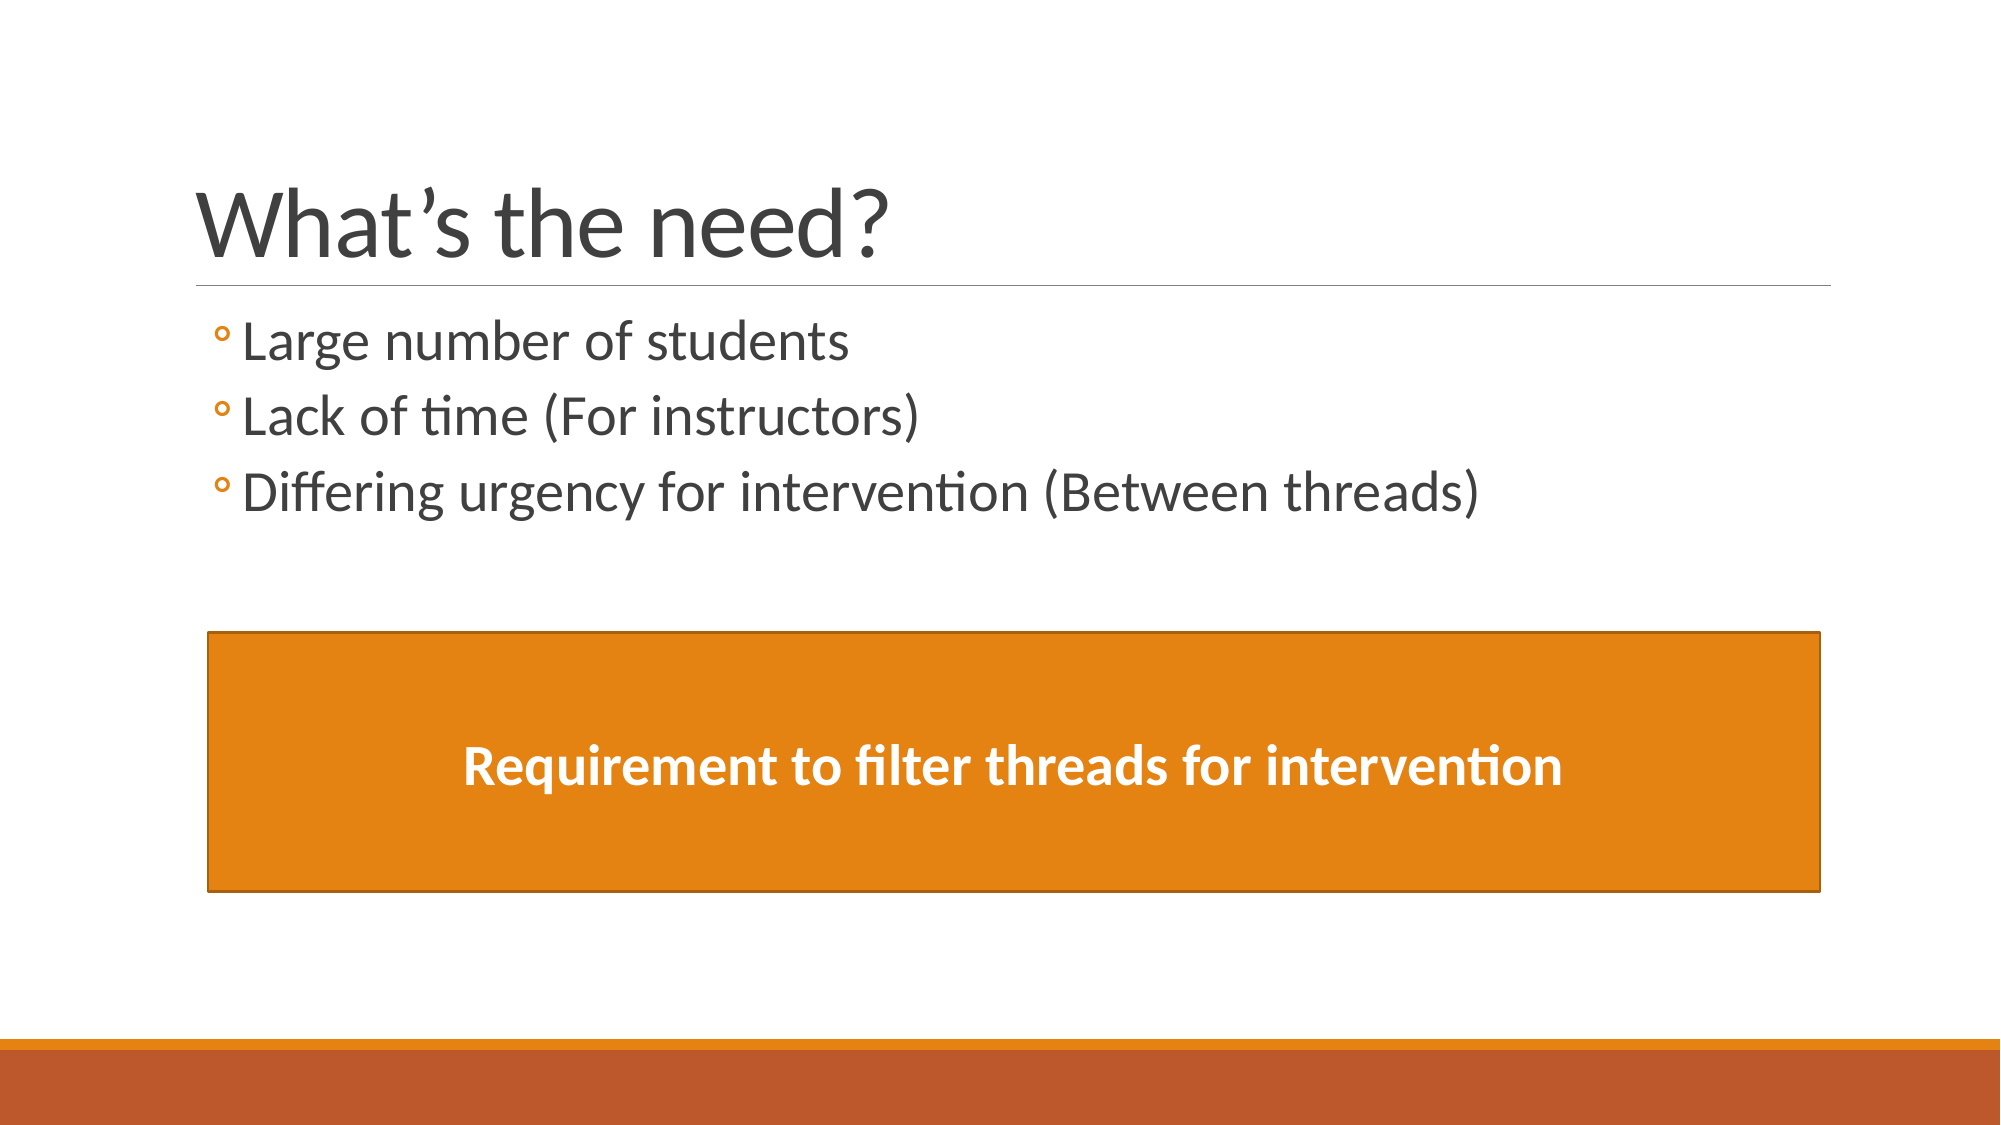

# What’s the need?
Large number of students
Lack of time (For instructors)
Differing urgency for intervention (Between threads)
Requirement to filter threads for intervention